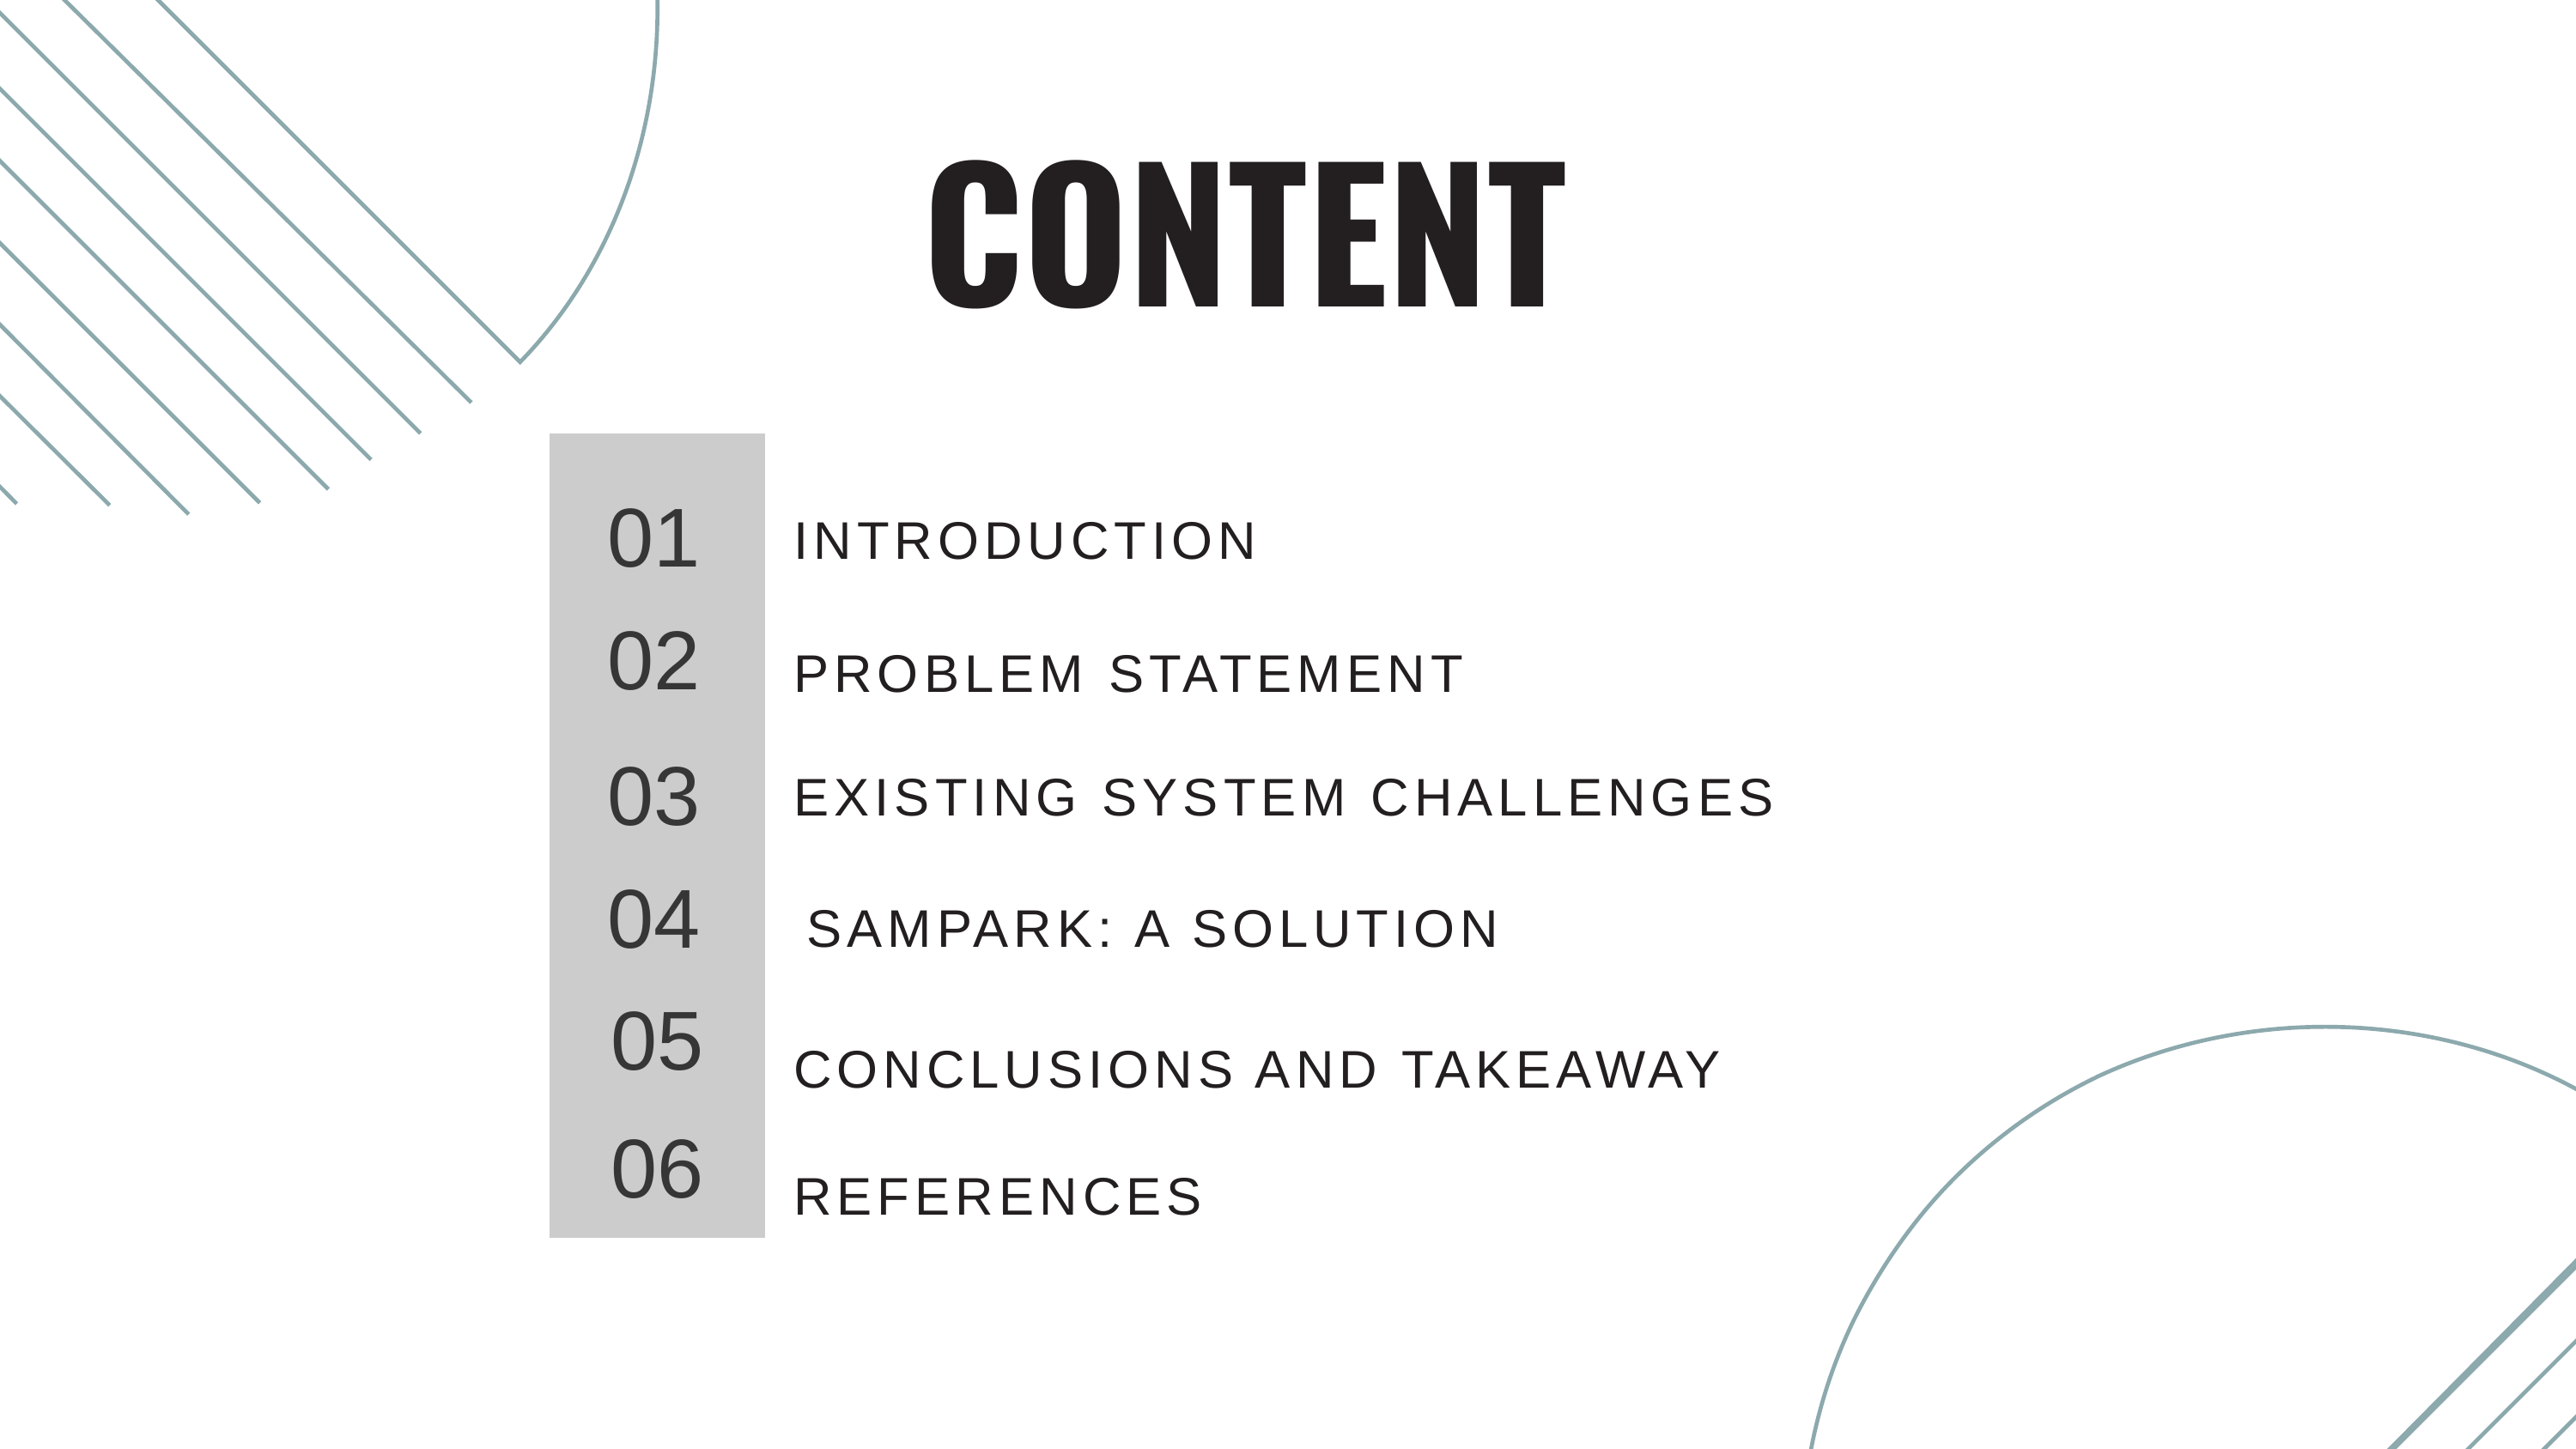

CONTENT

INTRODUCTION

01
02
PROBLEM STATEMENT

EXISTING SYSTEM CHALLENGES

03
04
 SAMPARK: A SOLUTION

05
CONCLUSIONS AND TAKEAWAY

06
REFERENCES